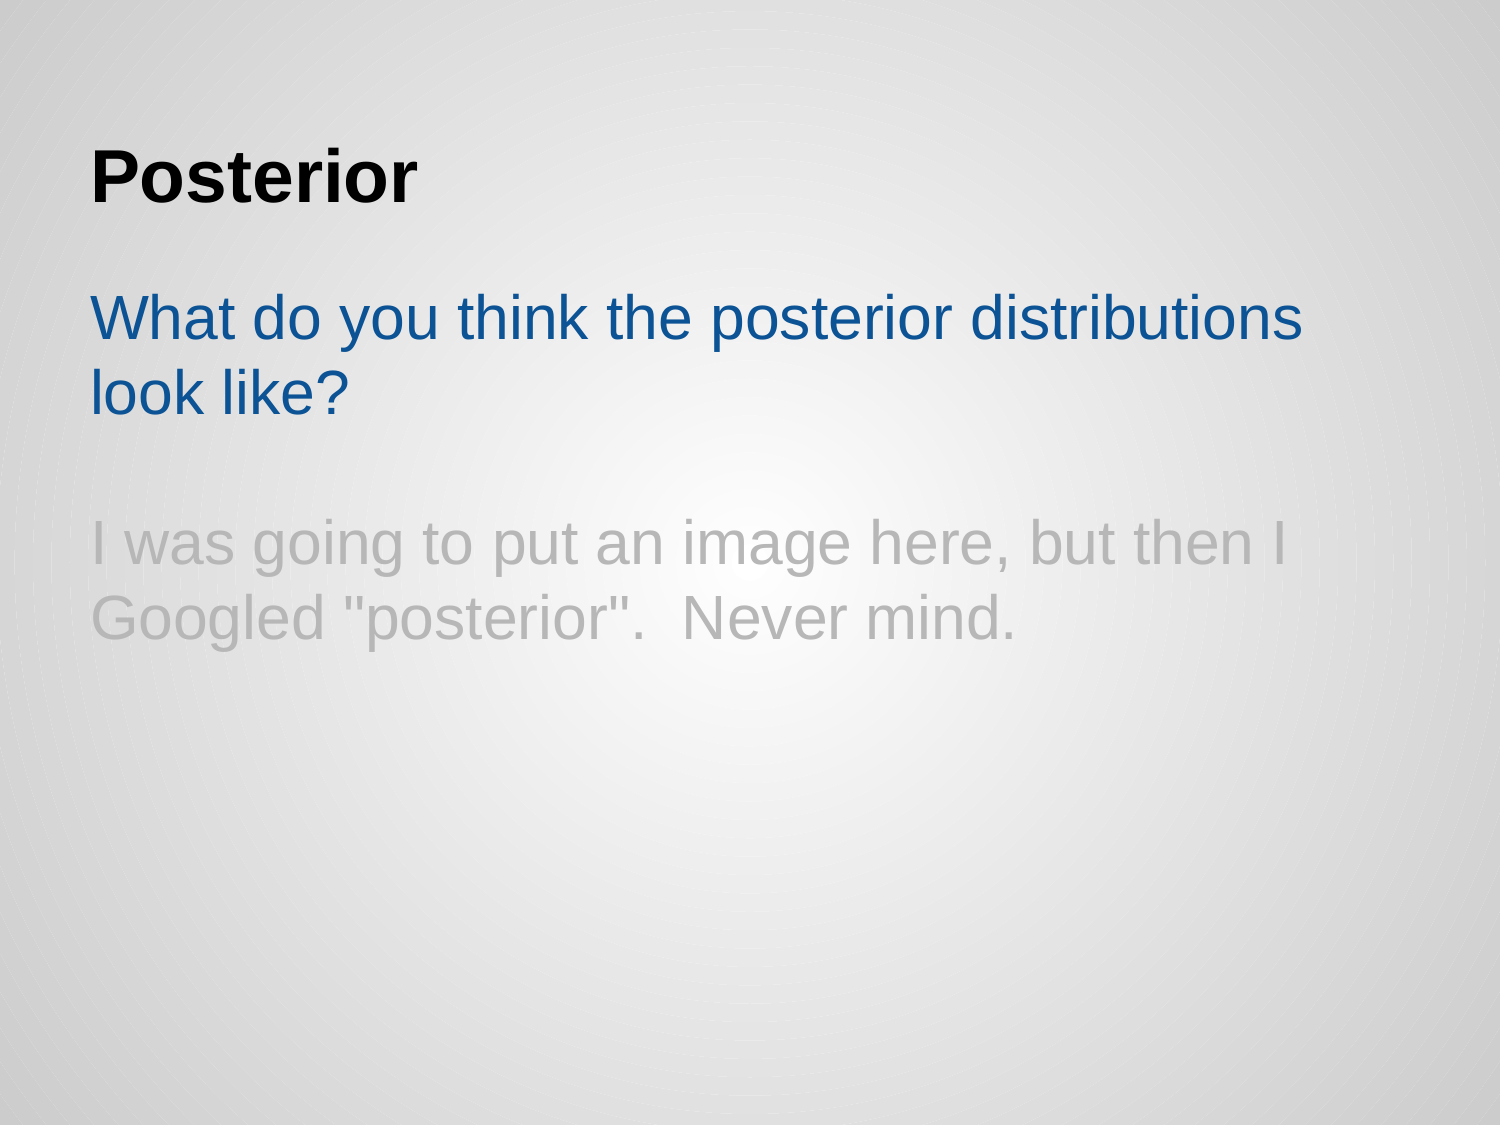

# Posterior
What do you think the posterior distributions look like?

I was going to put an image here, but then I Googled "posterior".  Never mind.